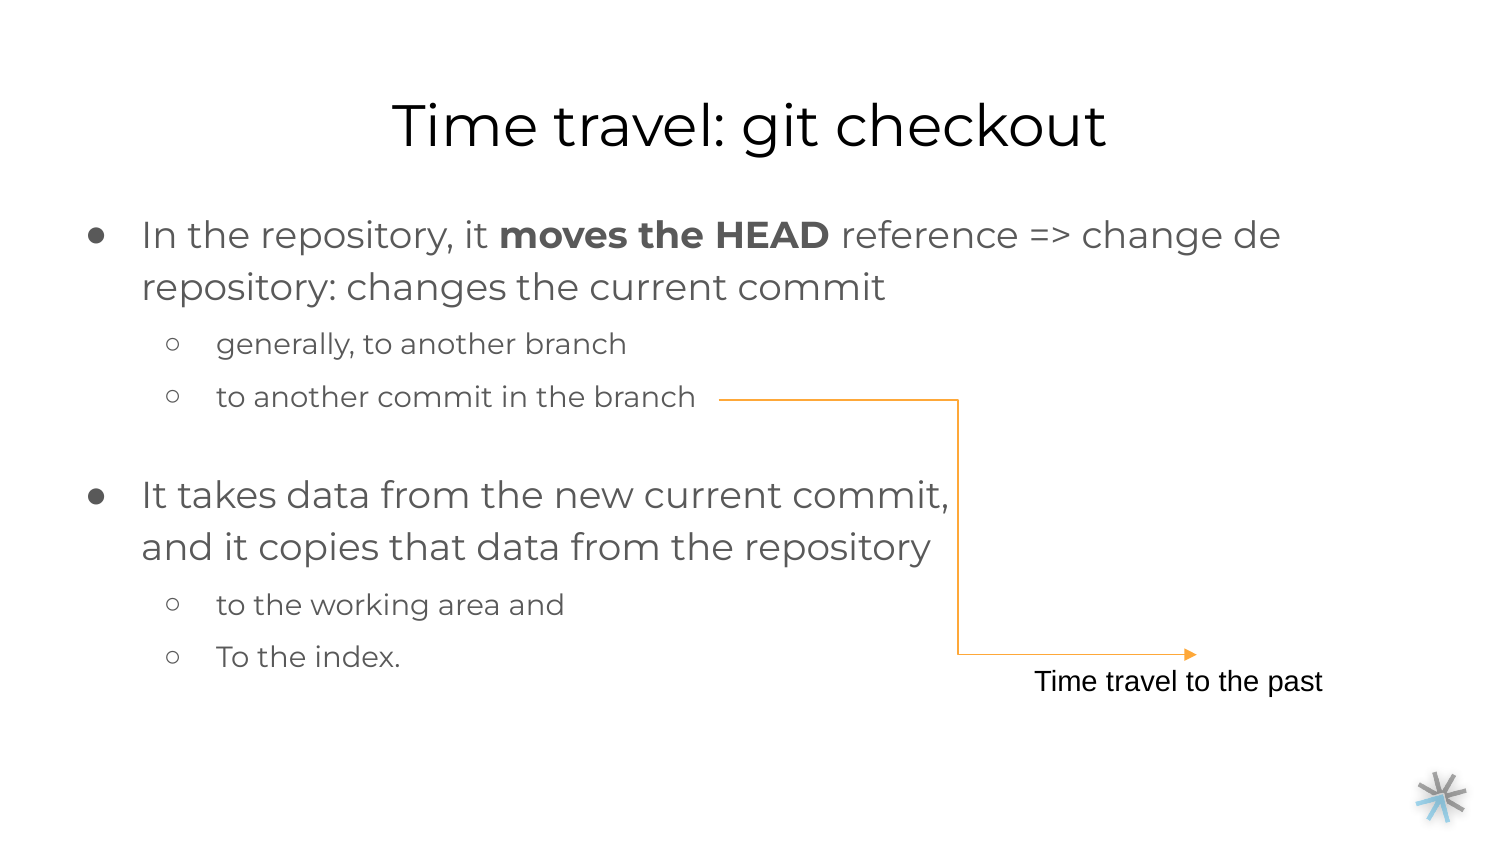

# Time travel: git checkout
In the repository, it moves the HEAD reference => change de repository: changes the current commit
generally, to another branch
to another commit in the branch

It takes data from the new current commit,
and it copies that data from the repository
to the working area and
To the index.
Time travel to the past